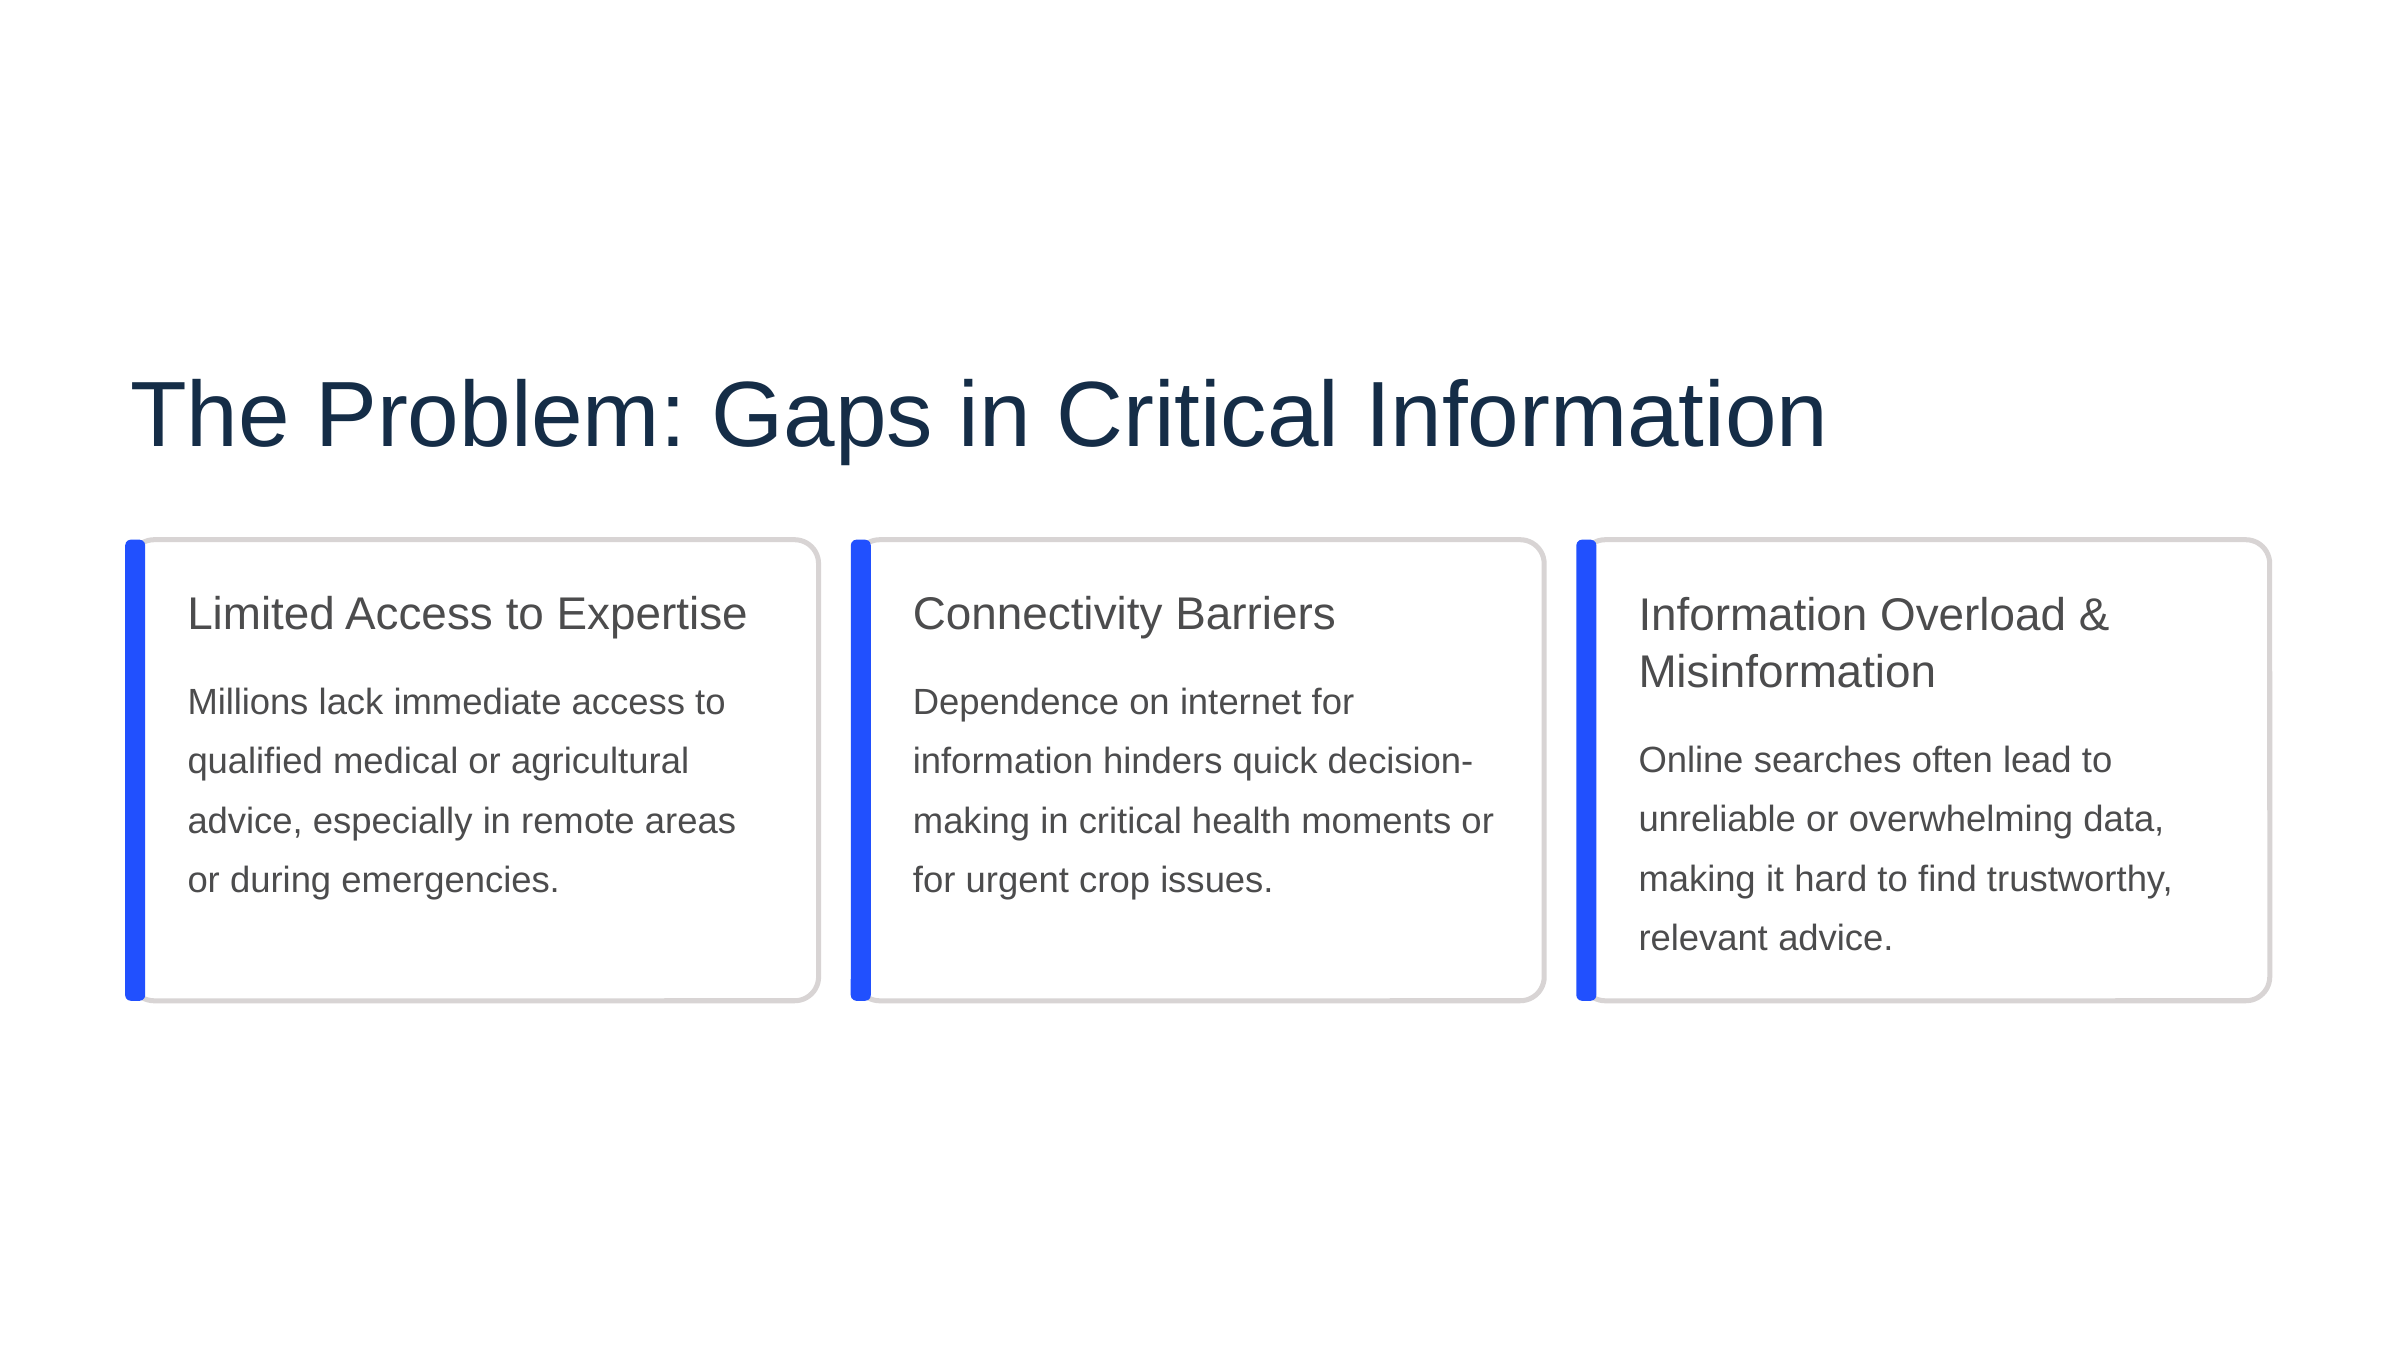

The Problem: Gaps in Critical Information

Limited Access to Expertise
Connectivity Barriers
Information Overload & Misinformation
Millions lack immediate access to qualified medical or agricultural advice, especially in remote areas or during emergencies.
Dependence on internet for information hinders quick decision-making in critical health moments or for urgent crop issues.
Online searches often lead to unreliable or overwhelming data, making it hard to find trustworthy, relevant advice.